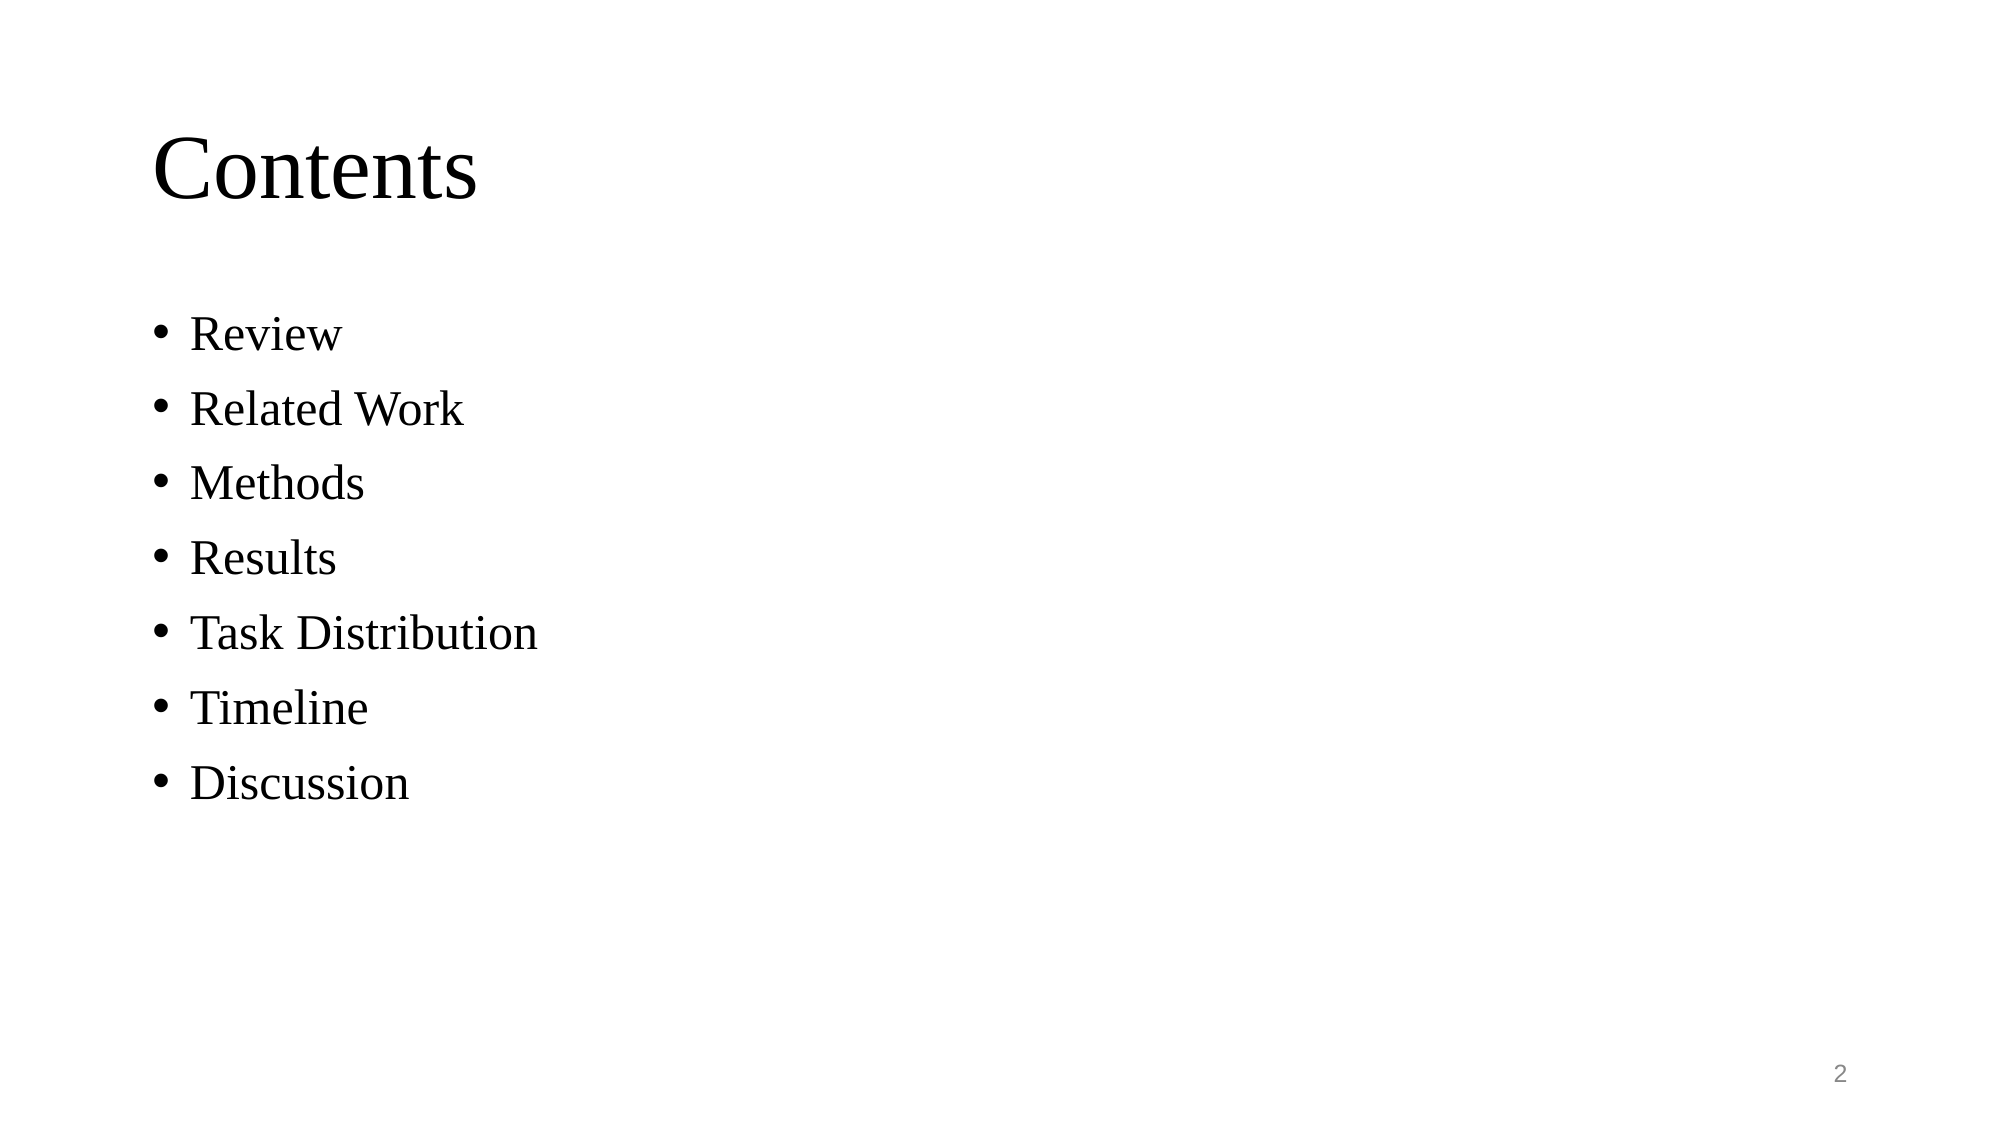

# Contents
Review
Related Work
Methods
Results
Task Distribution
Timeline
Discussion

2